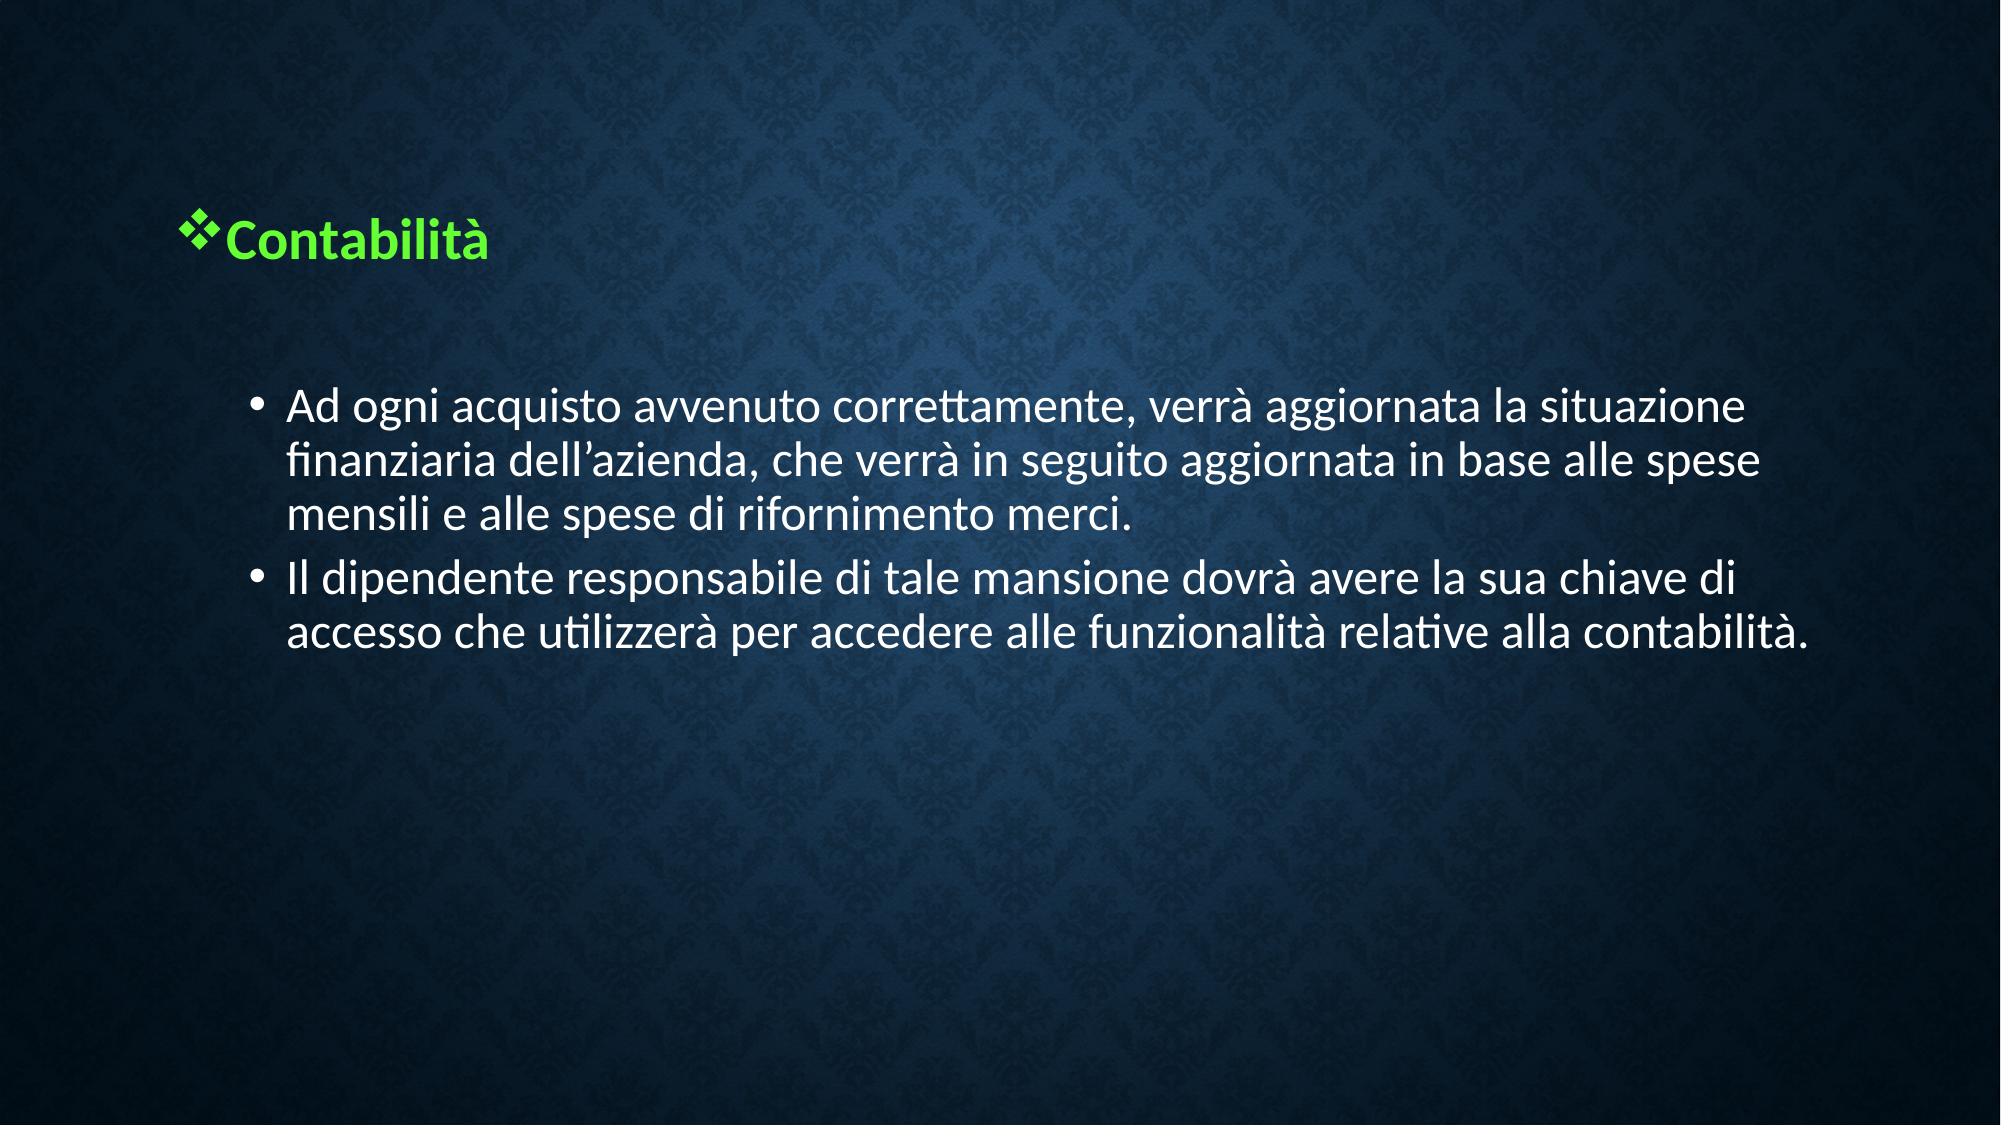

Contabilità

Ad ogni acquisto avvenuto correttamente, verrà aggiornata la situazione finanziaria dell’azienda, che verrà in seguito aggiornata in base alle spese mensili e alle spese di rifornimento merci.
Il dipendente responsabile di tale mansione dovrà avere la sua chiave di accesso che utilizzerà per accedere alle funzionalità relative alla contabilità.